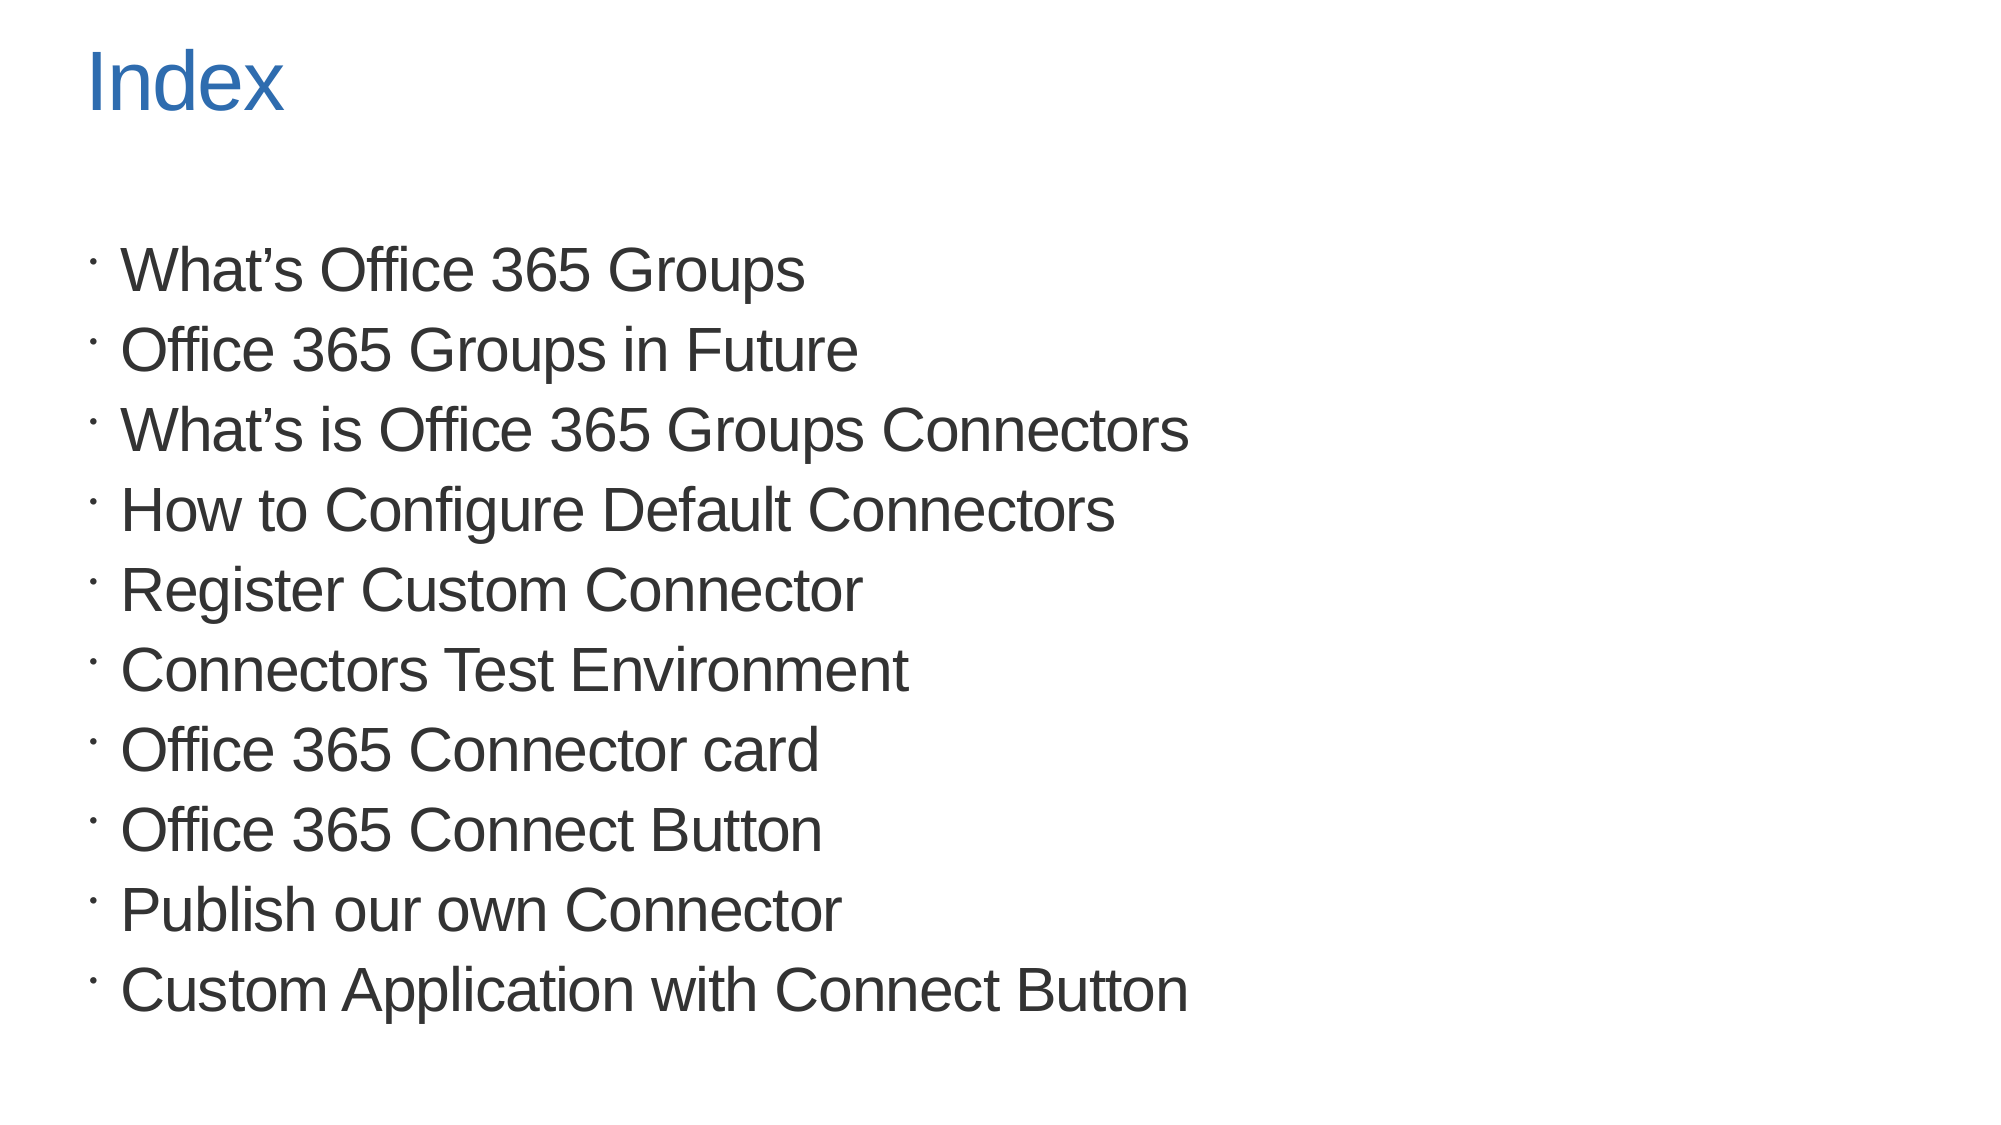

# Index
What’s Office 365 Groups
Office 365 Groups in Future
What’s is Office 365 Groups Connectors
How to Configure Default Connectors
Register Custom Connector
Connectors Test Environment
Office 365 Connector card
Office 365 Connect Button
Publish our own Connector
Custom Application with Connect Button